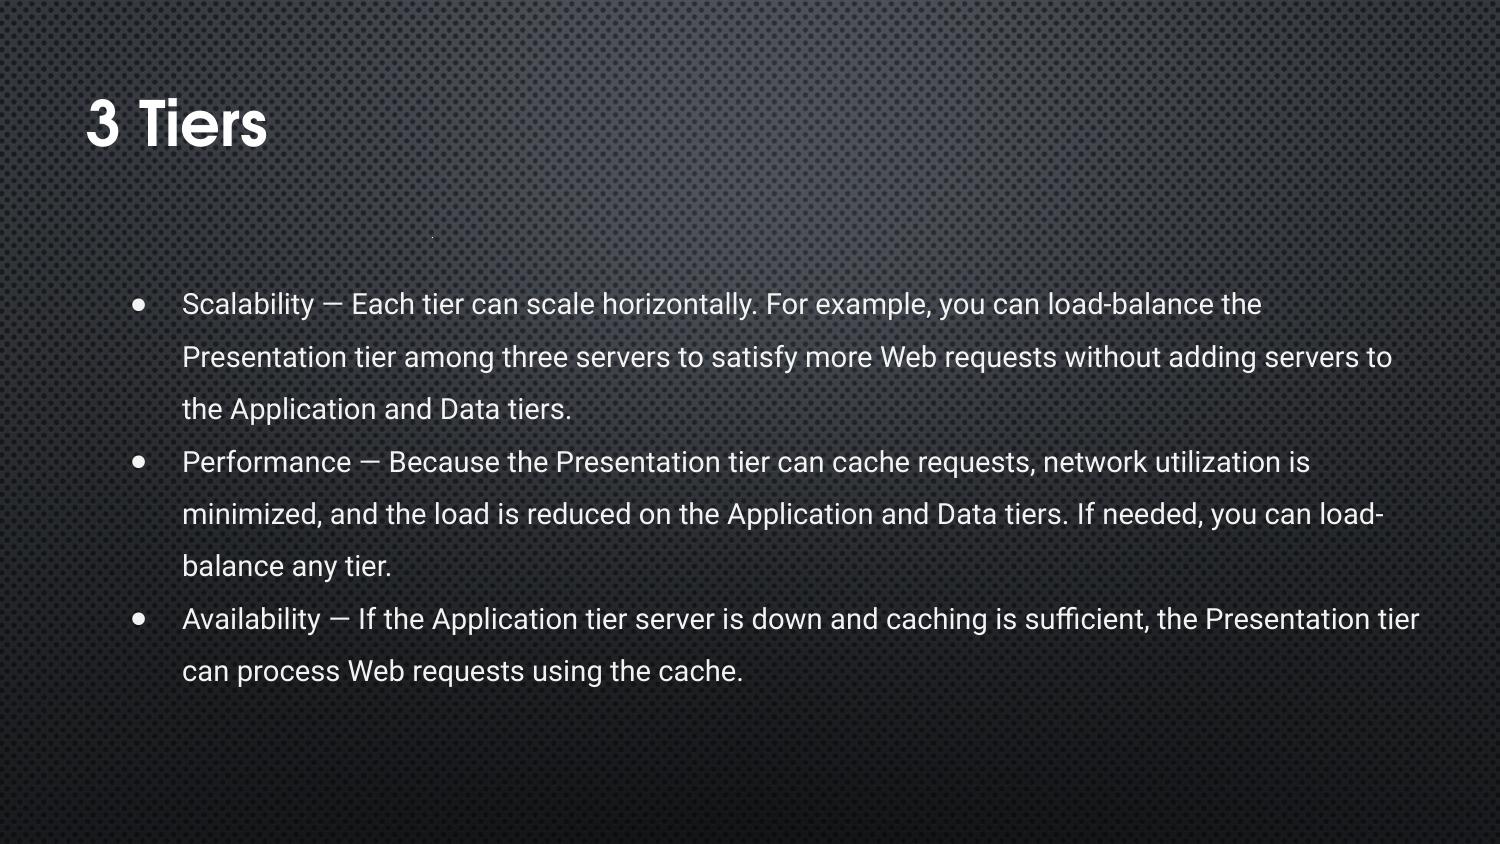

# 3 Tiers
Scalability — Each tier can scale horizontally. For example, you can load-balance the Presentation tier among three servers to satisfy more Web requests without adding servers to the Application and Data tiers.
Performance — Because the Presentation tier can cache requests, network utilization is minimized, and the load is reduced on the Application and Data tiers. If needed, you can load-balance any tier.
Availability — If the Application tier server is down and caching is sufficient, the Presentation tier can process Web requests using the cache.